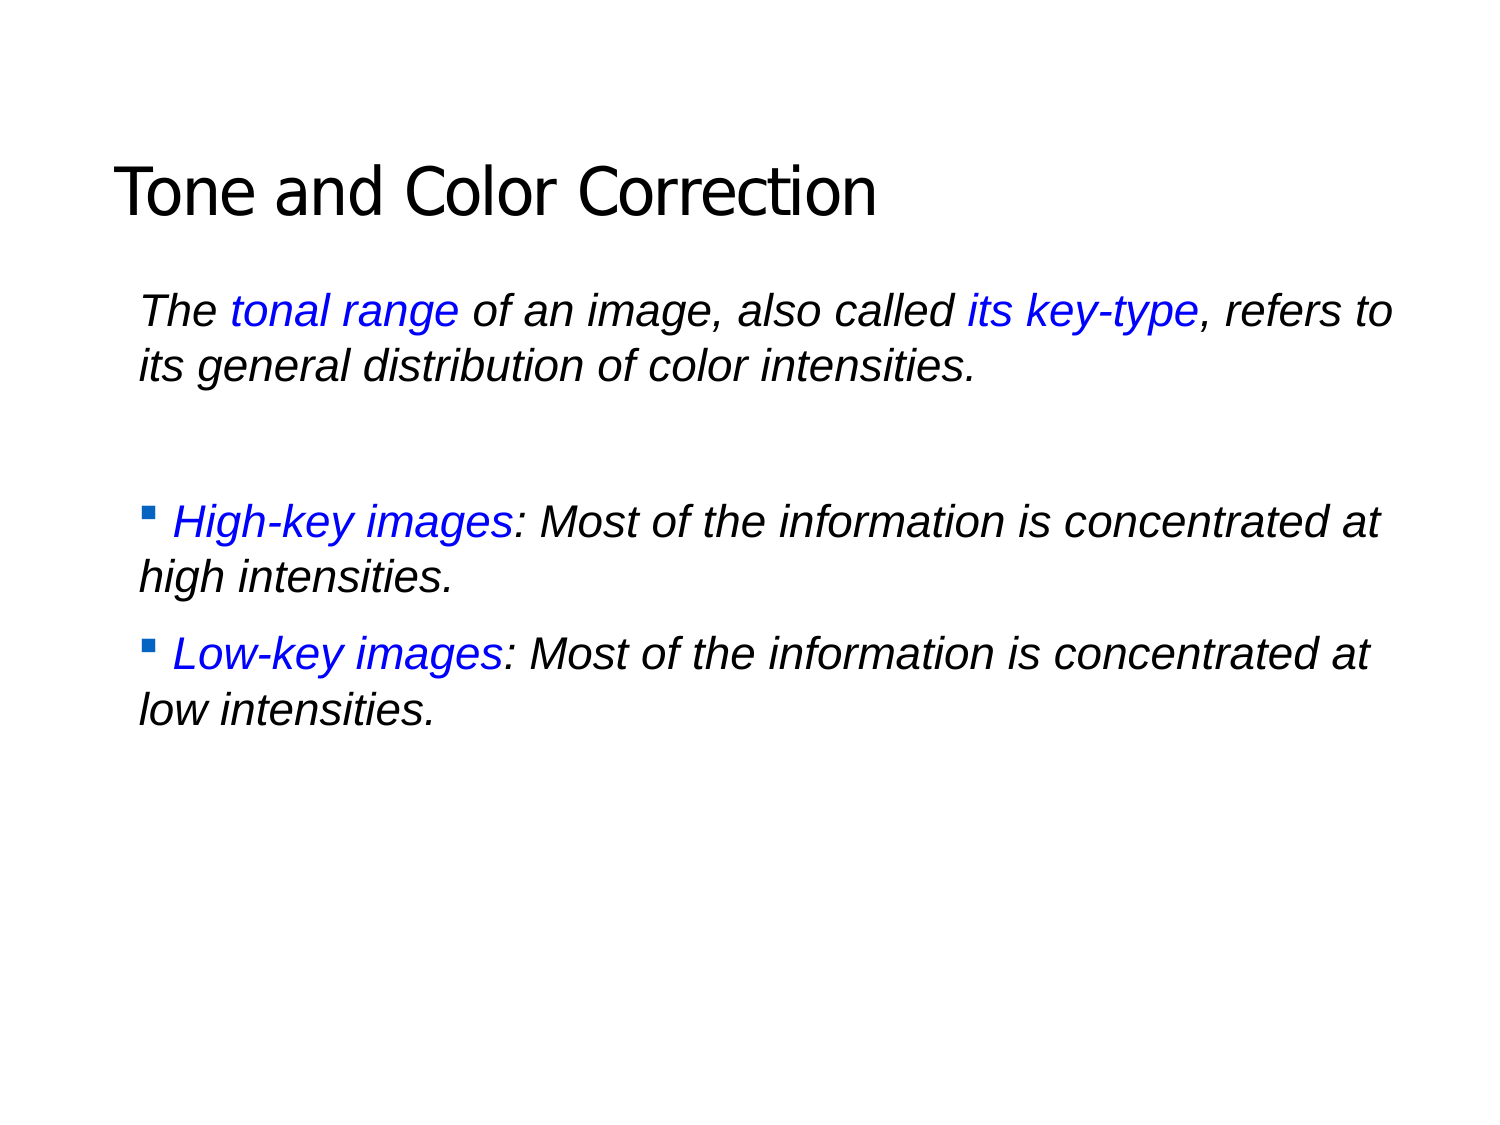

Tone and Color Correction
The tonal range of an image, also called its key-type, refers to its general distribution of color intensities.

 High-key images: Most of the information is concentrated at high intensities.
 Low-key images: Most of the information is concentrated at low intensities.